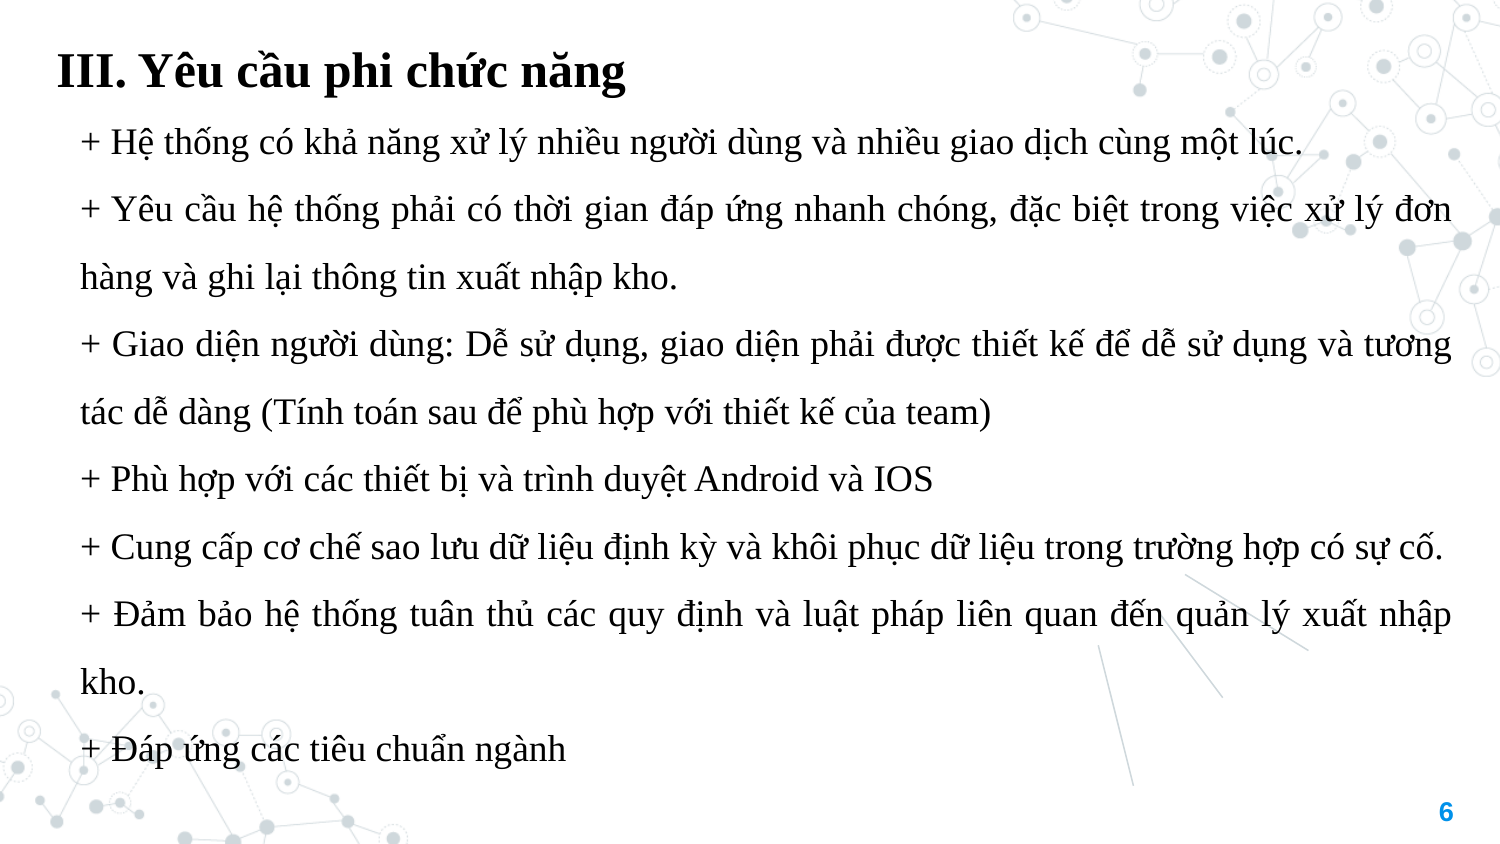

III. Yêu cầu phi chức năng
+ Hệ thống có khả năng xử lý nhiều người dùng và nhiều giao dịch cùng một lúc.
+ Yêu cầu hệ thống phải có thời gian đáp ứng nhanh chóng, đặc biệt trong việc xử lý đơn hàng và ghi lại thông tin xuất nhập kho.
+ Giao diện người dùng: Dễ sử dụng, giao diện phải được thiết kế để dễ sử dụng và tương tác dễ dàng (Tính toán sau để phù hợp với thiết kế của team)
+ Phù hợp với các thiết bị và trình duyệt Android và IOS
+ Cung cấp cơ chế sao lưu dữ liệu định kỳ và khôi phục dữ liệu trong trường hợp có sự cố.
+ Đảm bảo hệ thống tuân thủ các quy định và luật pháp liên quan đến quản lý xuất nhập kho.
    + Đáp ứng các tiêu chuẩn ngành
6